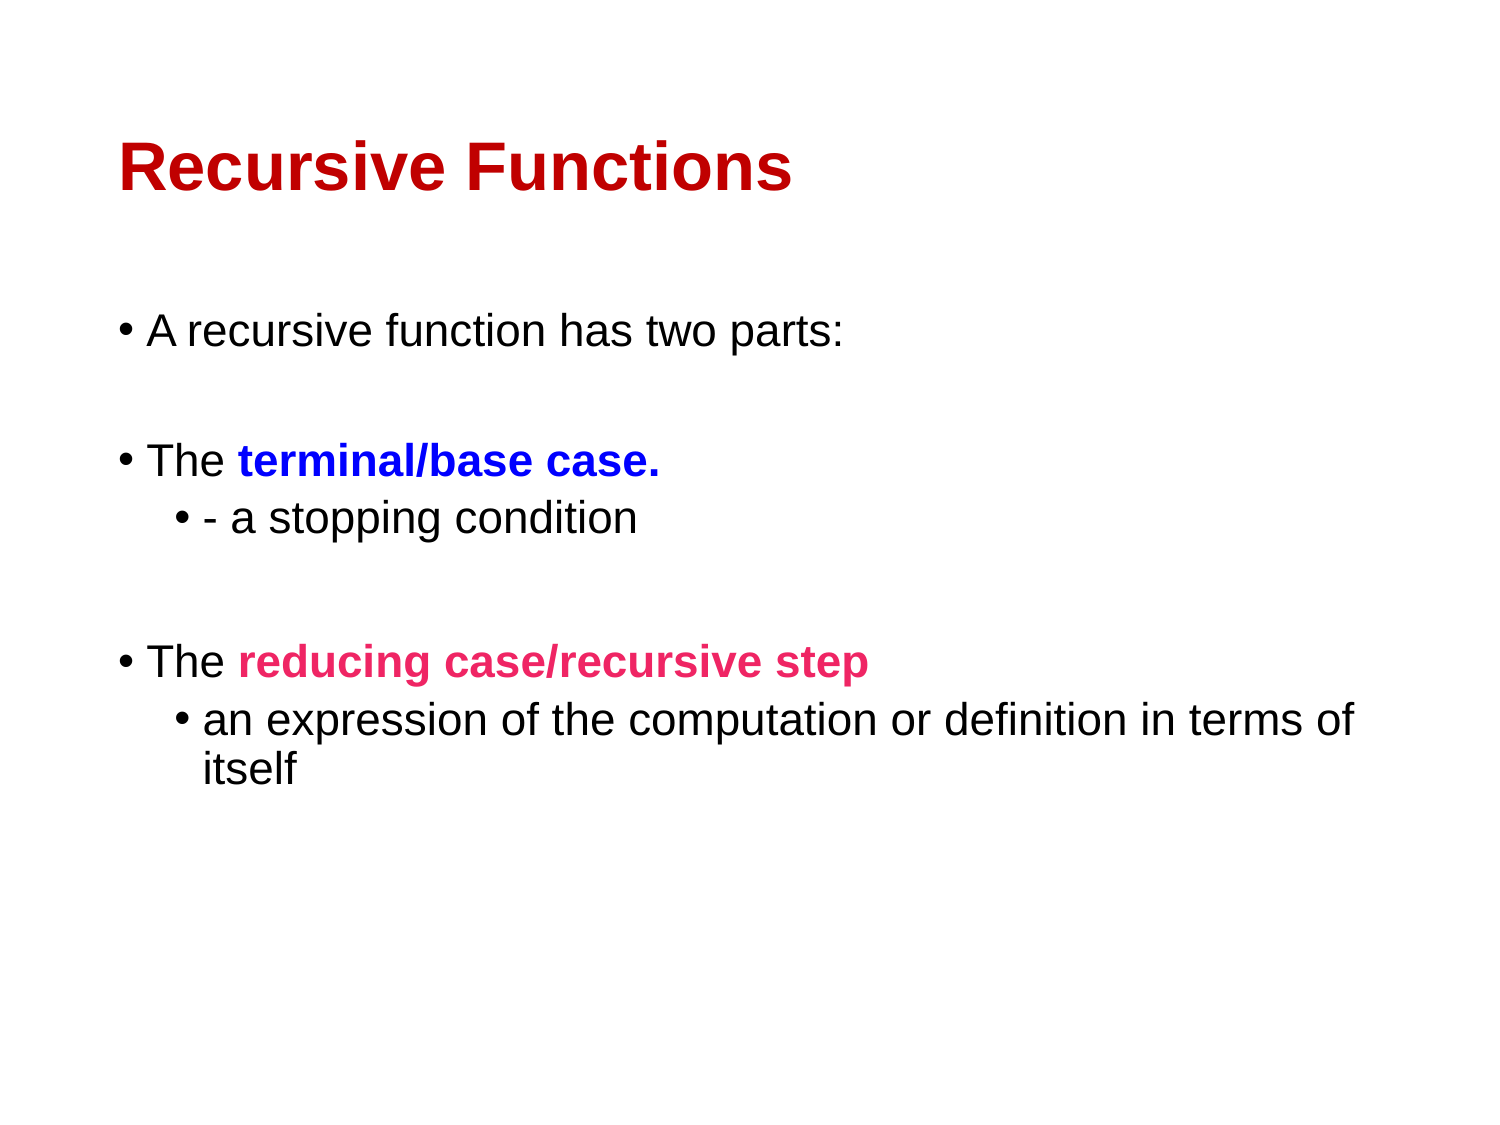

# Recursive Functions
A recursive function has two parts:

The terminal/base case.
- a stopping condition

The reducing case/recursive step
an expression of the computation or definition in terms of itself